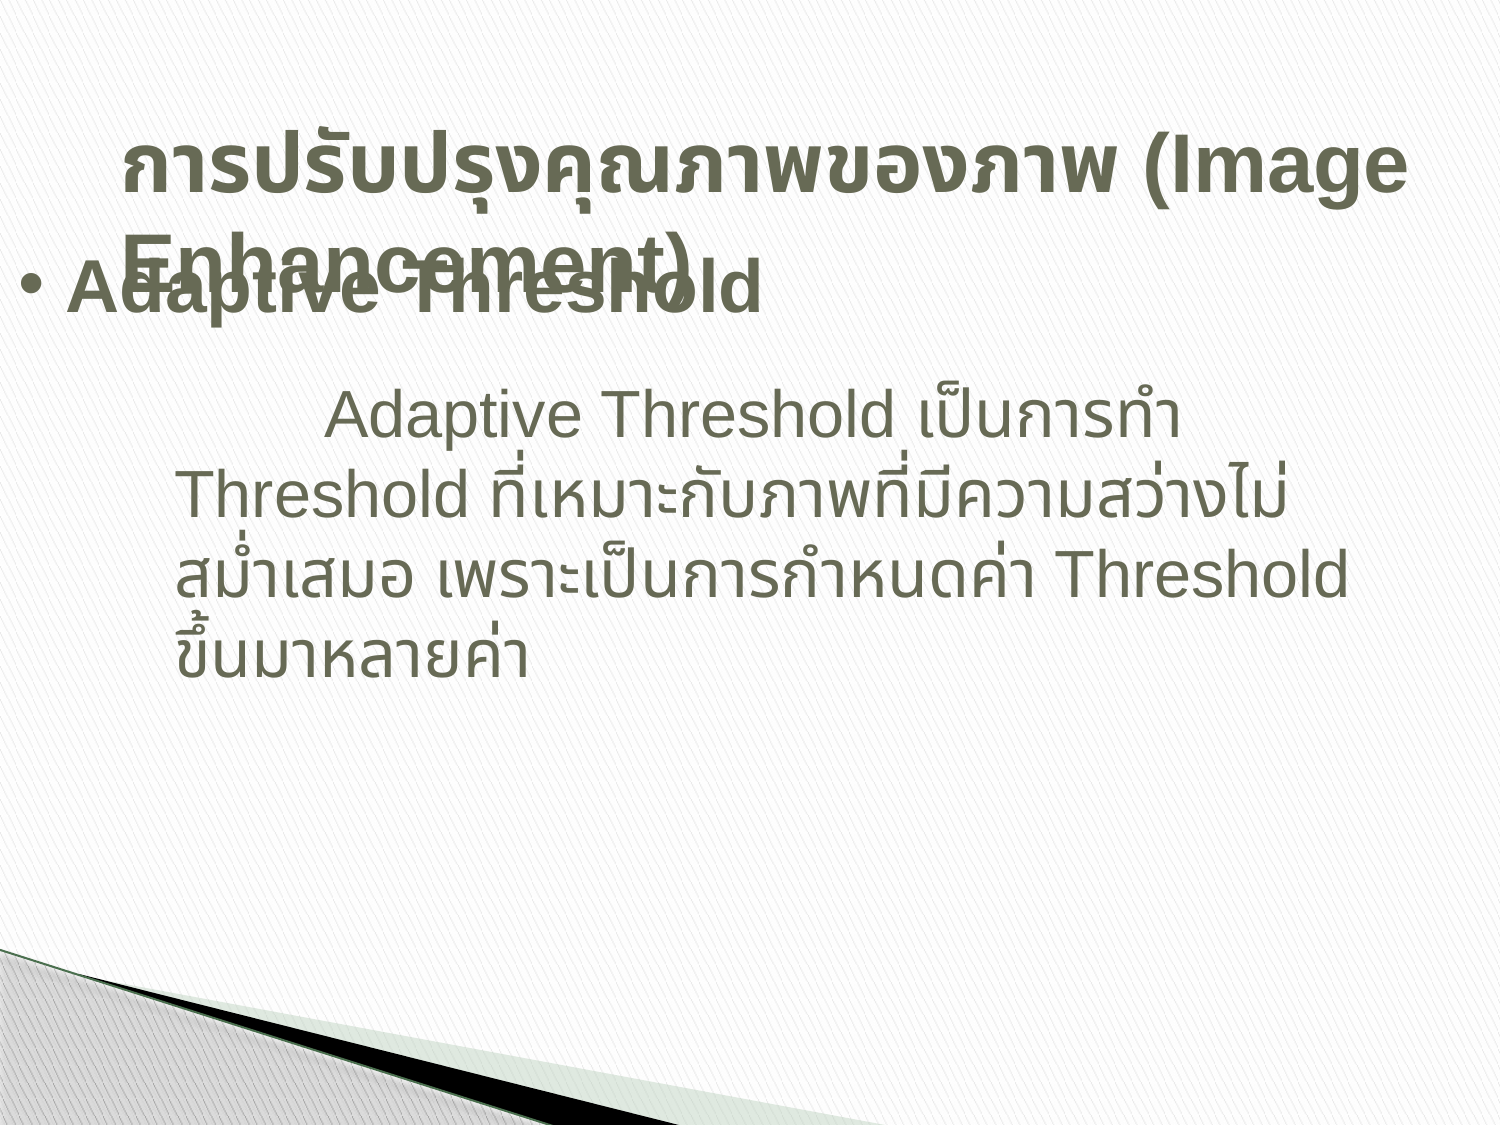

การปรับปรุงคุณภาพของภาพ (Image Enhancement)
 Adaptive Threshold
	Adaptive Threshold เป็นการทำ Threshold ที่เหมาะกับภาพที่มีความสว่างไม่สม่ำเสมอ เพราะเป็นการกำหนดค่า Threshold ขึ้นมาหลายค่า